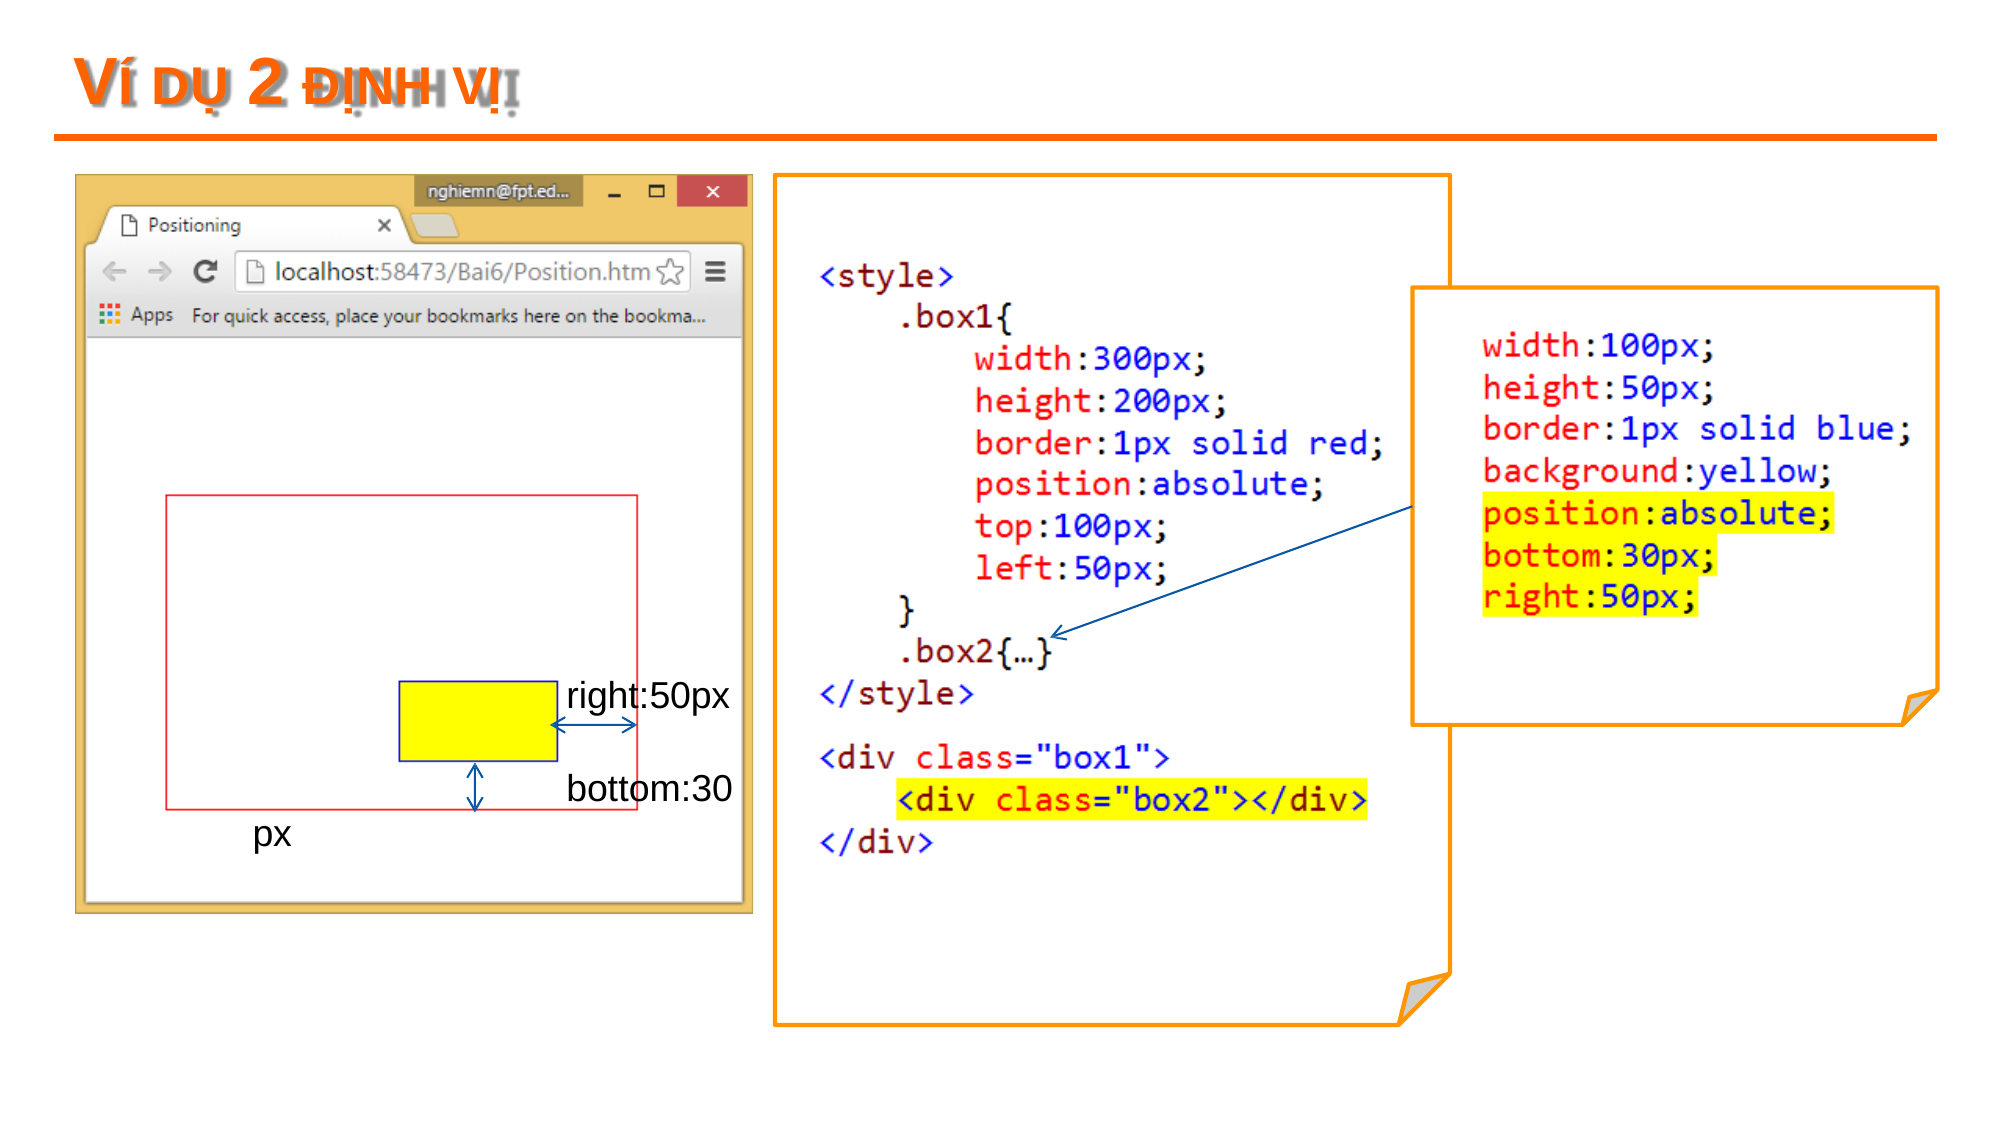

# VÍ DỤ 2 ĐỊNH VỊ

right:50px

bottom:30px